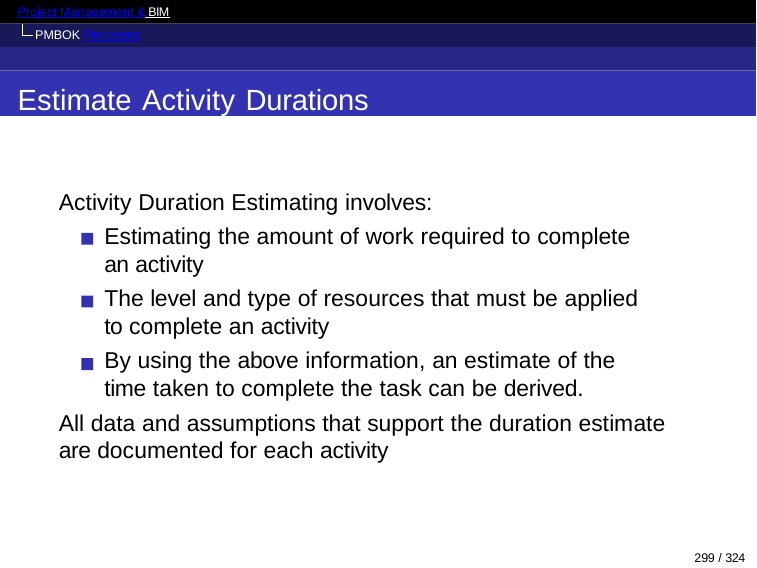

Project Management & BIM PMBOK Processes

Estimate Activity Durations
Activity Duration Estimating involves:
Estimating the amount of work required to complete an activity
The level and type of resources that must be applied to complete an activity
By using the above information, an estimate of the time taken to complete the task can be derived.
All data and assumptions that support the duration estimate are documented for each activity

299 / 324